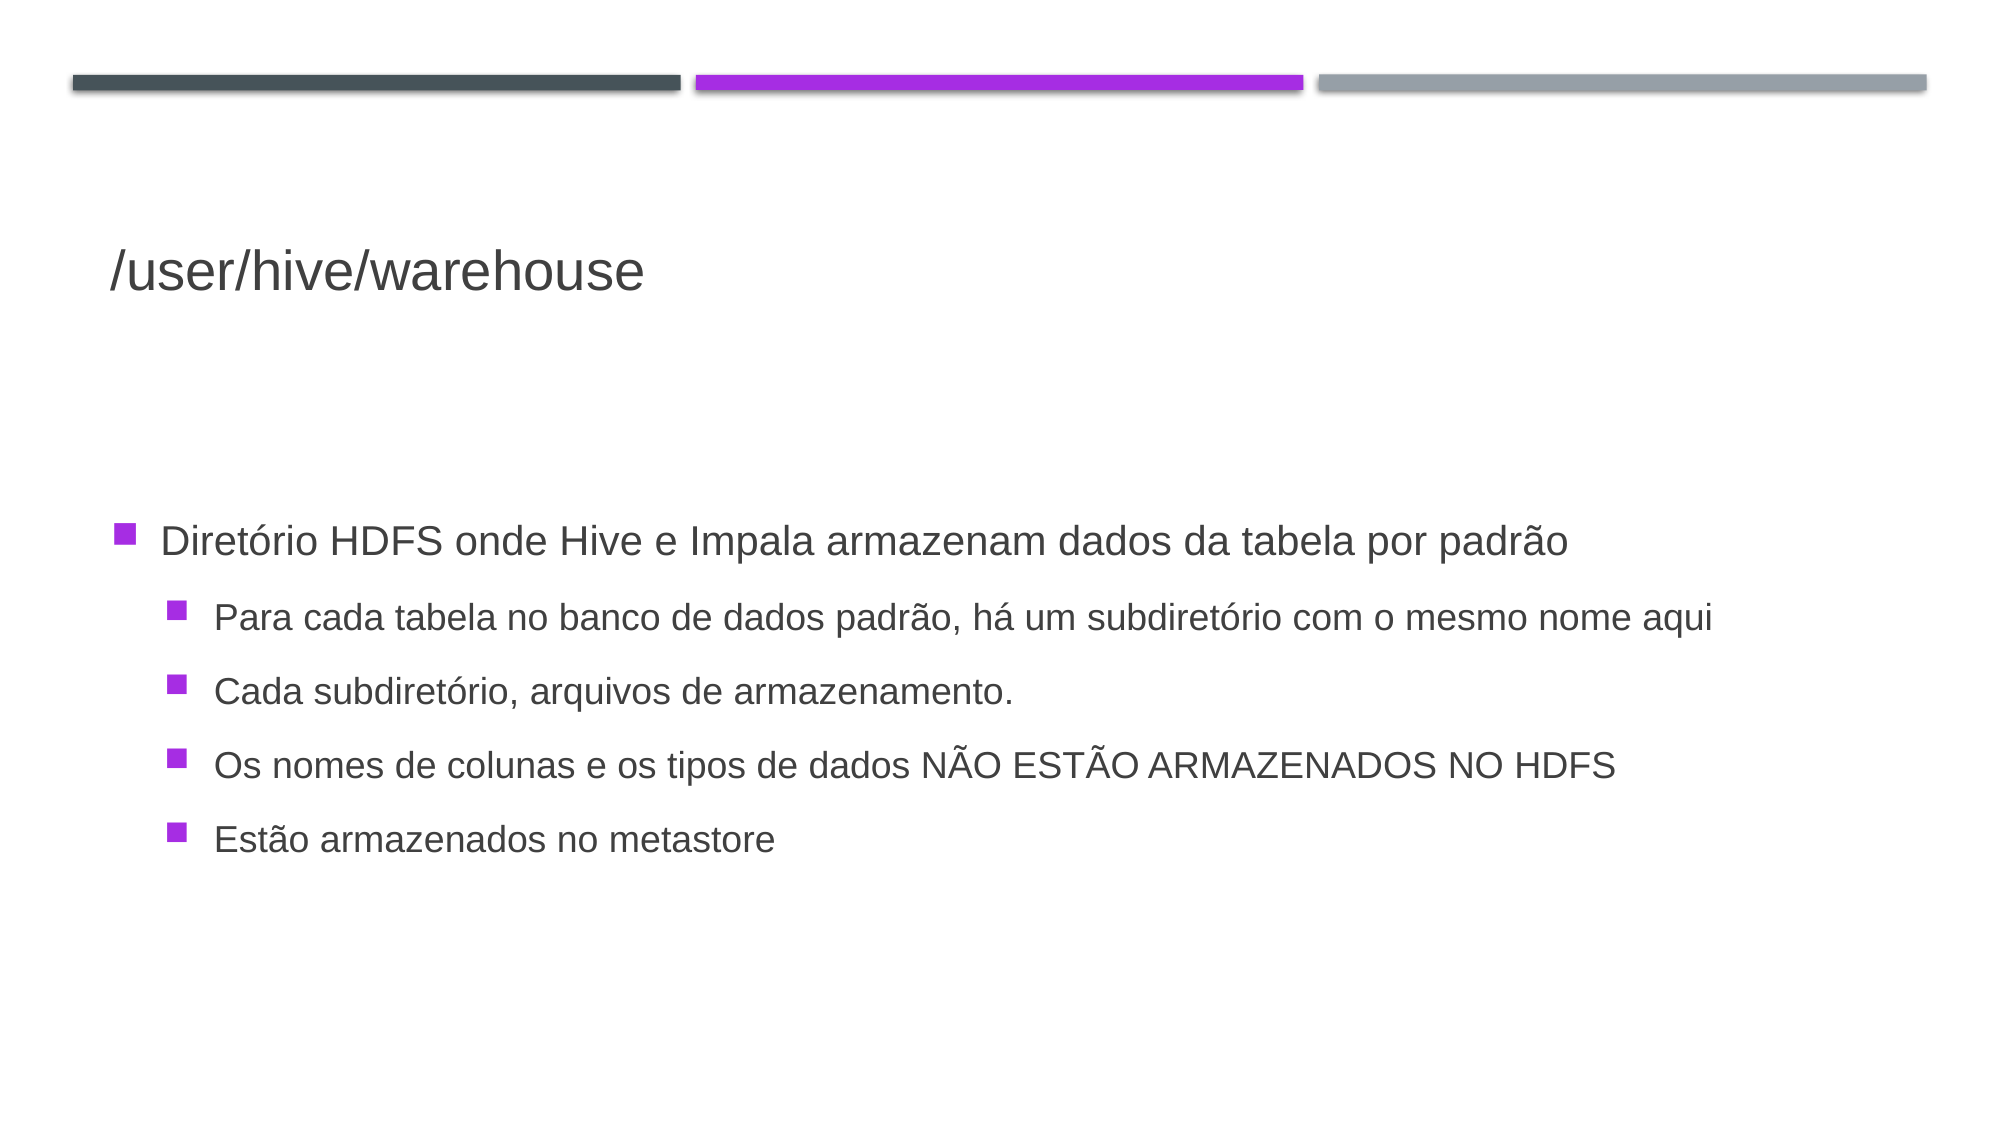

# /user/hive/warehouse
Diretório HDFS onde Hive e Impala armazenam dados da tabela por padrão
Para cada tabela no banco de dados padrão, há um subdiretório com o mesmo nome aqui
Cada subdiretório, arquivos de armazenamento.
Os nomes de colunas e os tipos de dados NÃO ESTÃO ARMAZENADOS NO HDFS
Estão armazenados no metastore